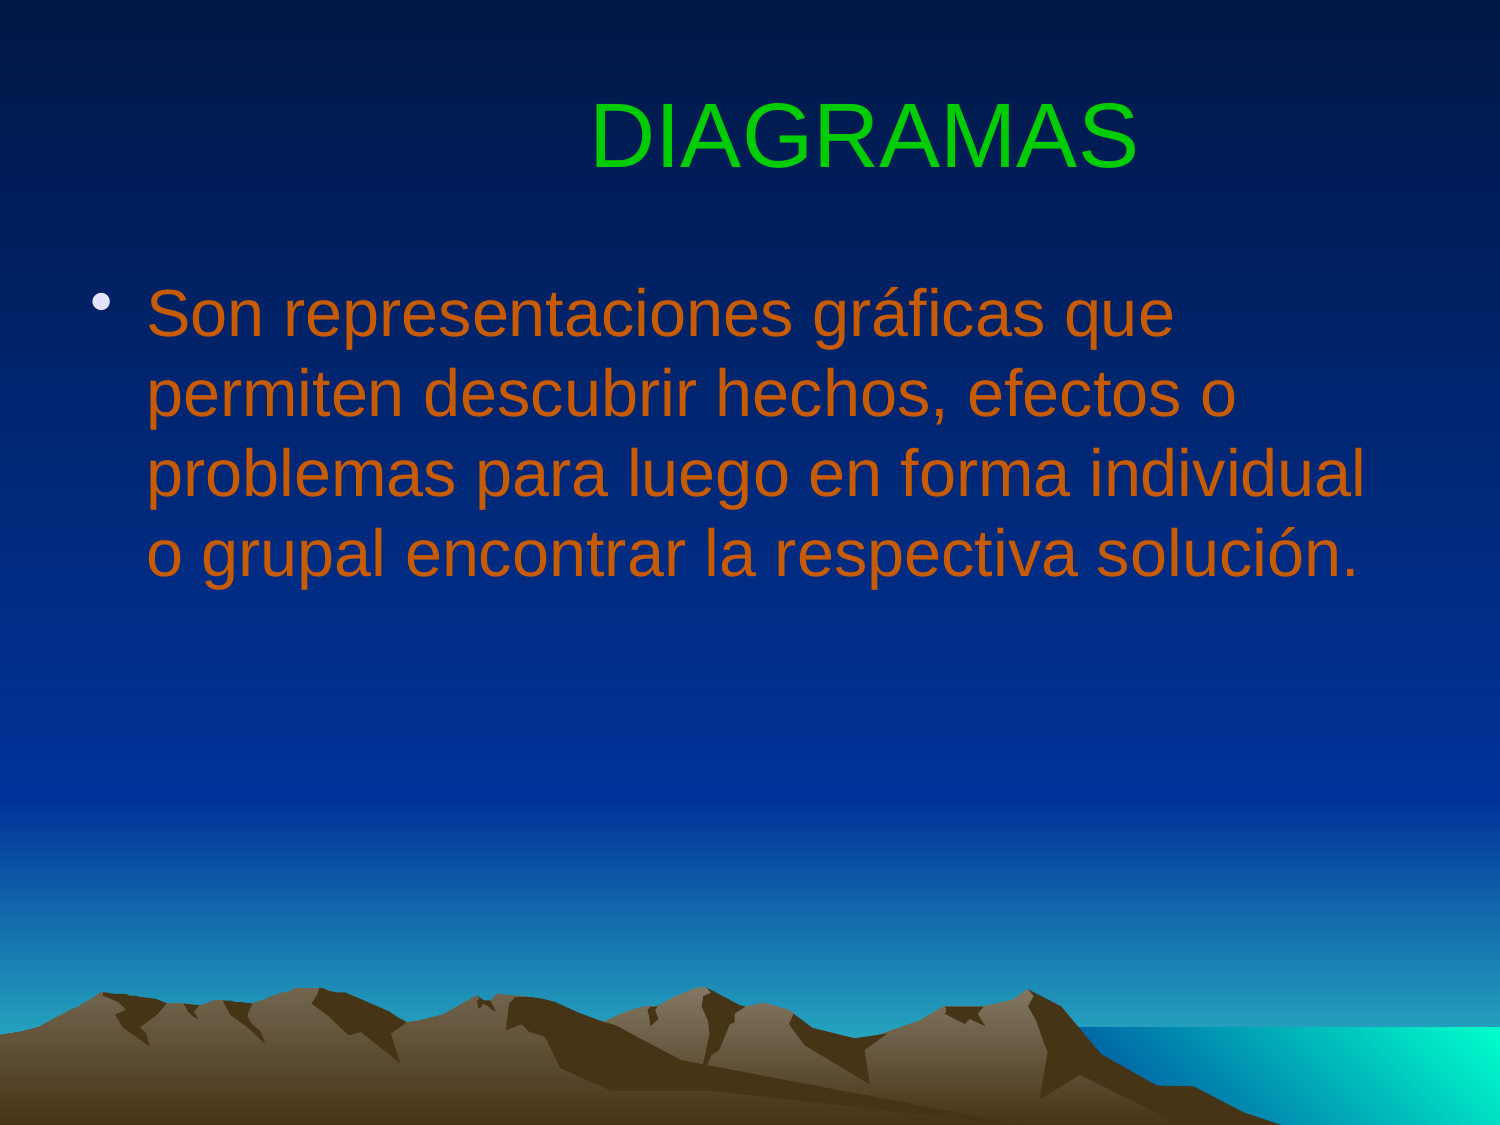

# DIAGRAMAS
Son representaciones gráficas que permiten descubrir hechos, efectos o problemas para luego en forma individual o grupal encontrar la respectiva solución.